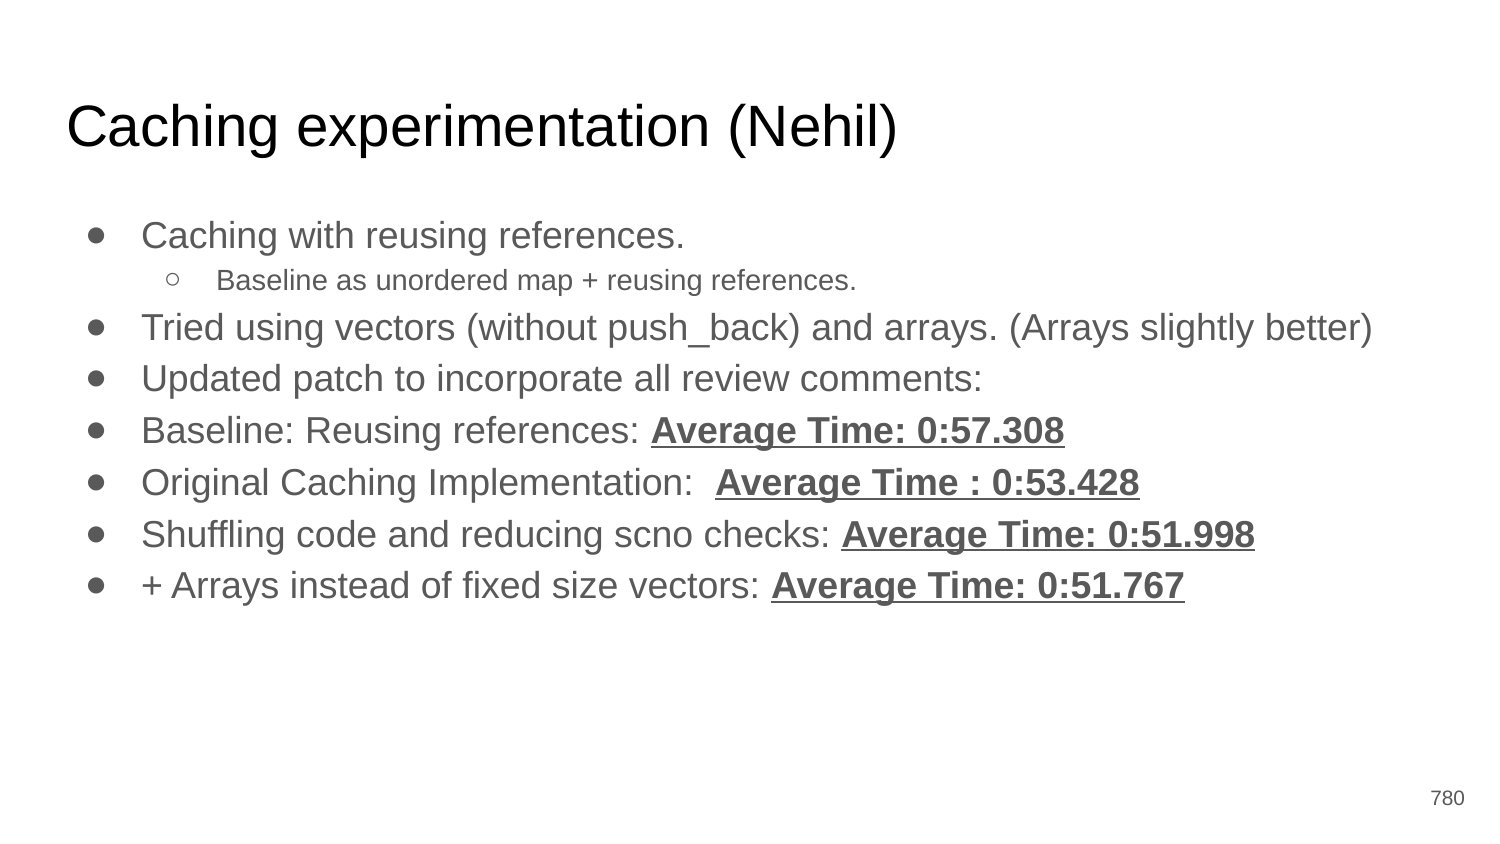

# Caching experimentation (Nehil)
Caching with reusing references.
Baseline as unordered map + reusing references.
Tried using vectors (without push_back) and arrays. (Arrays slightly better)
Updated patch to incorporate all review comments:
Baseline: Reusing references: Average Time: 0:57.308
Original Caching Implementation:  Average Time : 0:53.428
Shuffling code and reducing scno checks: Average Time: 0:51.998
+ Arrays instead of fixed size vectors: Average Time: 0:51.767
780